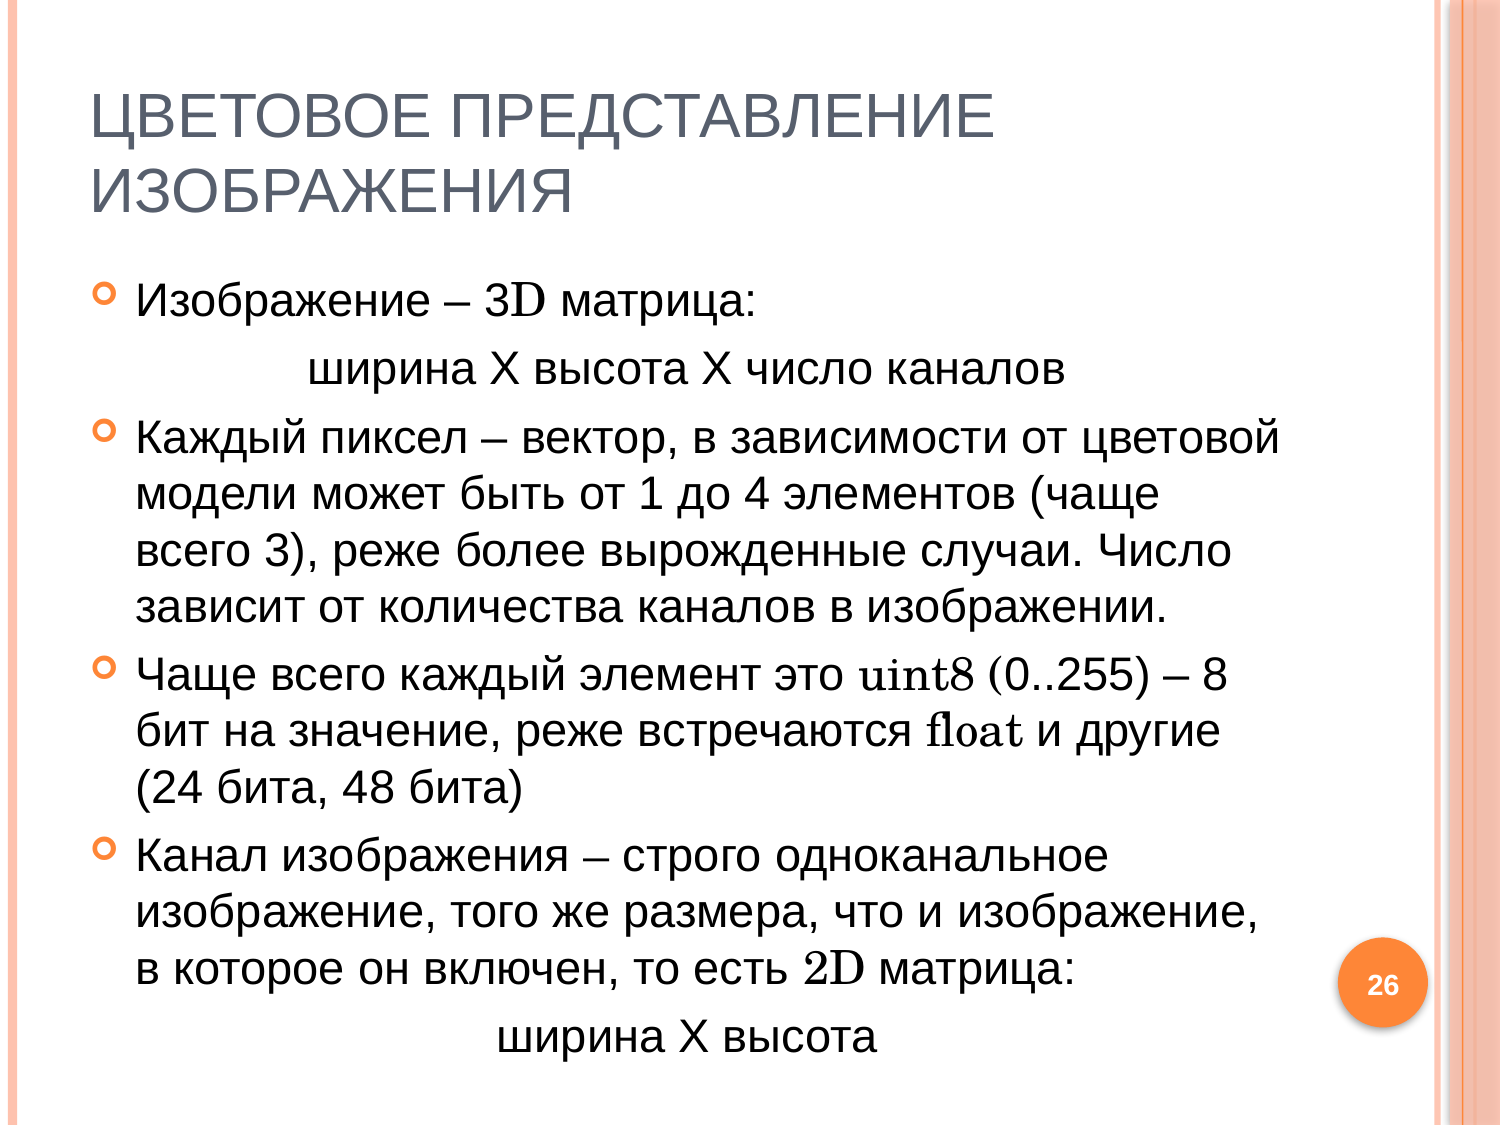

# Цветовое представление изображения
Изображение – 3D матрица:
ширина Х высота Х число каналов
Каждый пиксел – вектор, в зависимости от цветовой модели может быть от 1 до 4 элементов (чаще всего 3), реже более вырожденные случаи. Число зависит от количества каналов в изображении.
Чаще всего каждый элемент это uint8 (0..255) – 8 бит на значение, реже встречаются float и другие (24 бита, 48 бита)
Канал изображения – строго одноканальное изображение, того же размера, что и изображение, в которое он включен, то есть 2D матрица:
ширина Х высота
26